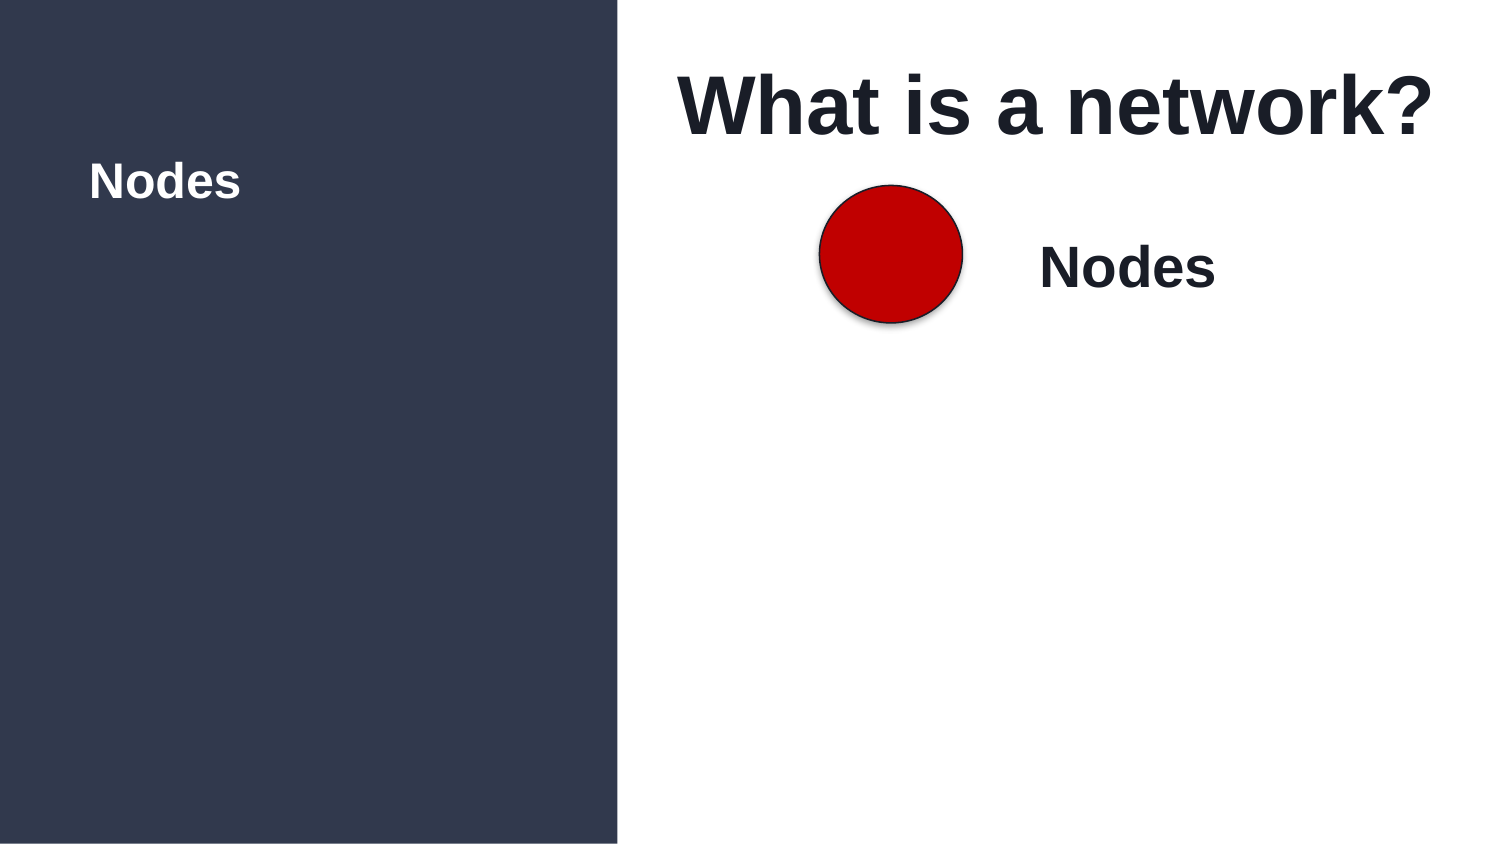

# What is a network?
Nodes

Nodes